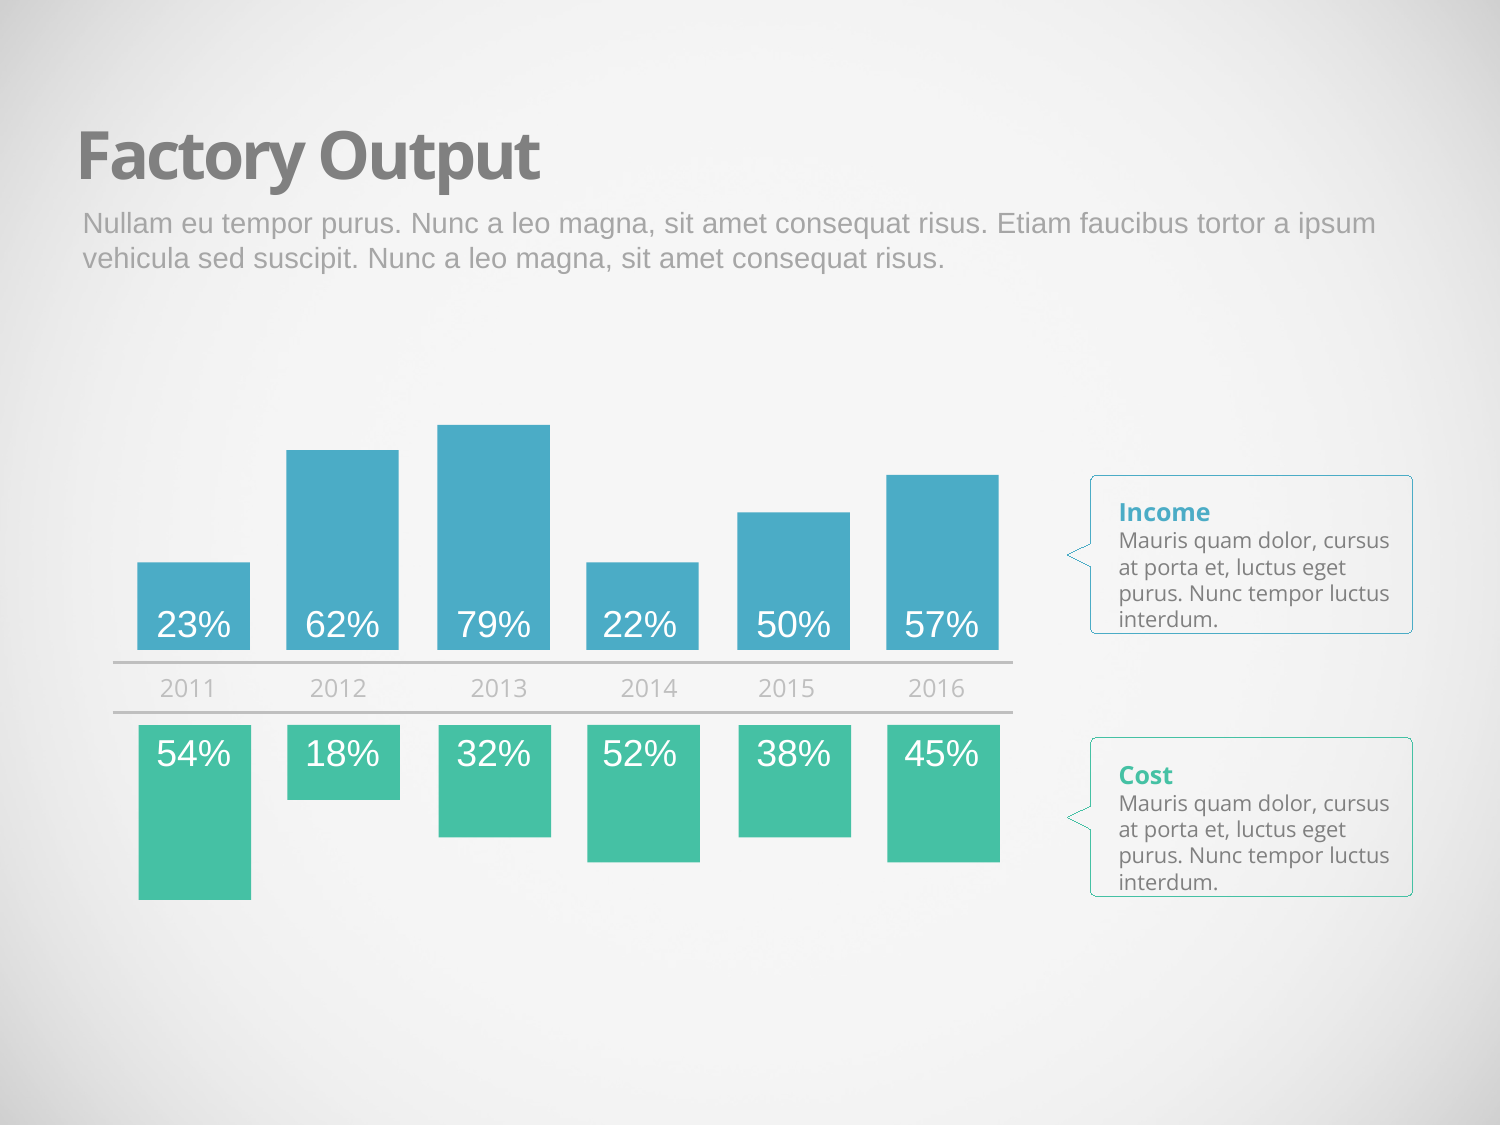

Factory Output
Nullam eu tempor purus. Nunc a leo magna, sit amet consequat risus. Etiam faucibus tortor a ipsum vehicula sed suscipit. Nunc a leo magna, sit amet consequat risus.

Income
Mauris quam dolor, cursus at porta et, luctus eget purus. Nunc tempor luctus interdum.

23%
62%
79%
22%
50%
57%
2011
2012
2013
2014
2015
2016
54%

18%

32%

52%

38%

45%

Cost
Mauris quam dolor, cursus at porta et, luctus eget purus. Nunc tempor luctus interdum.